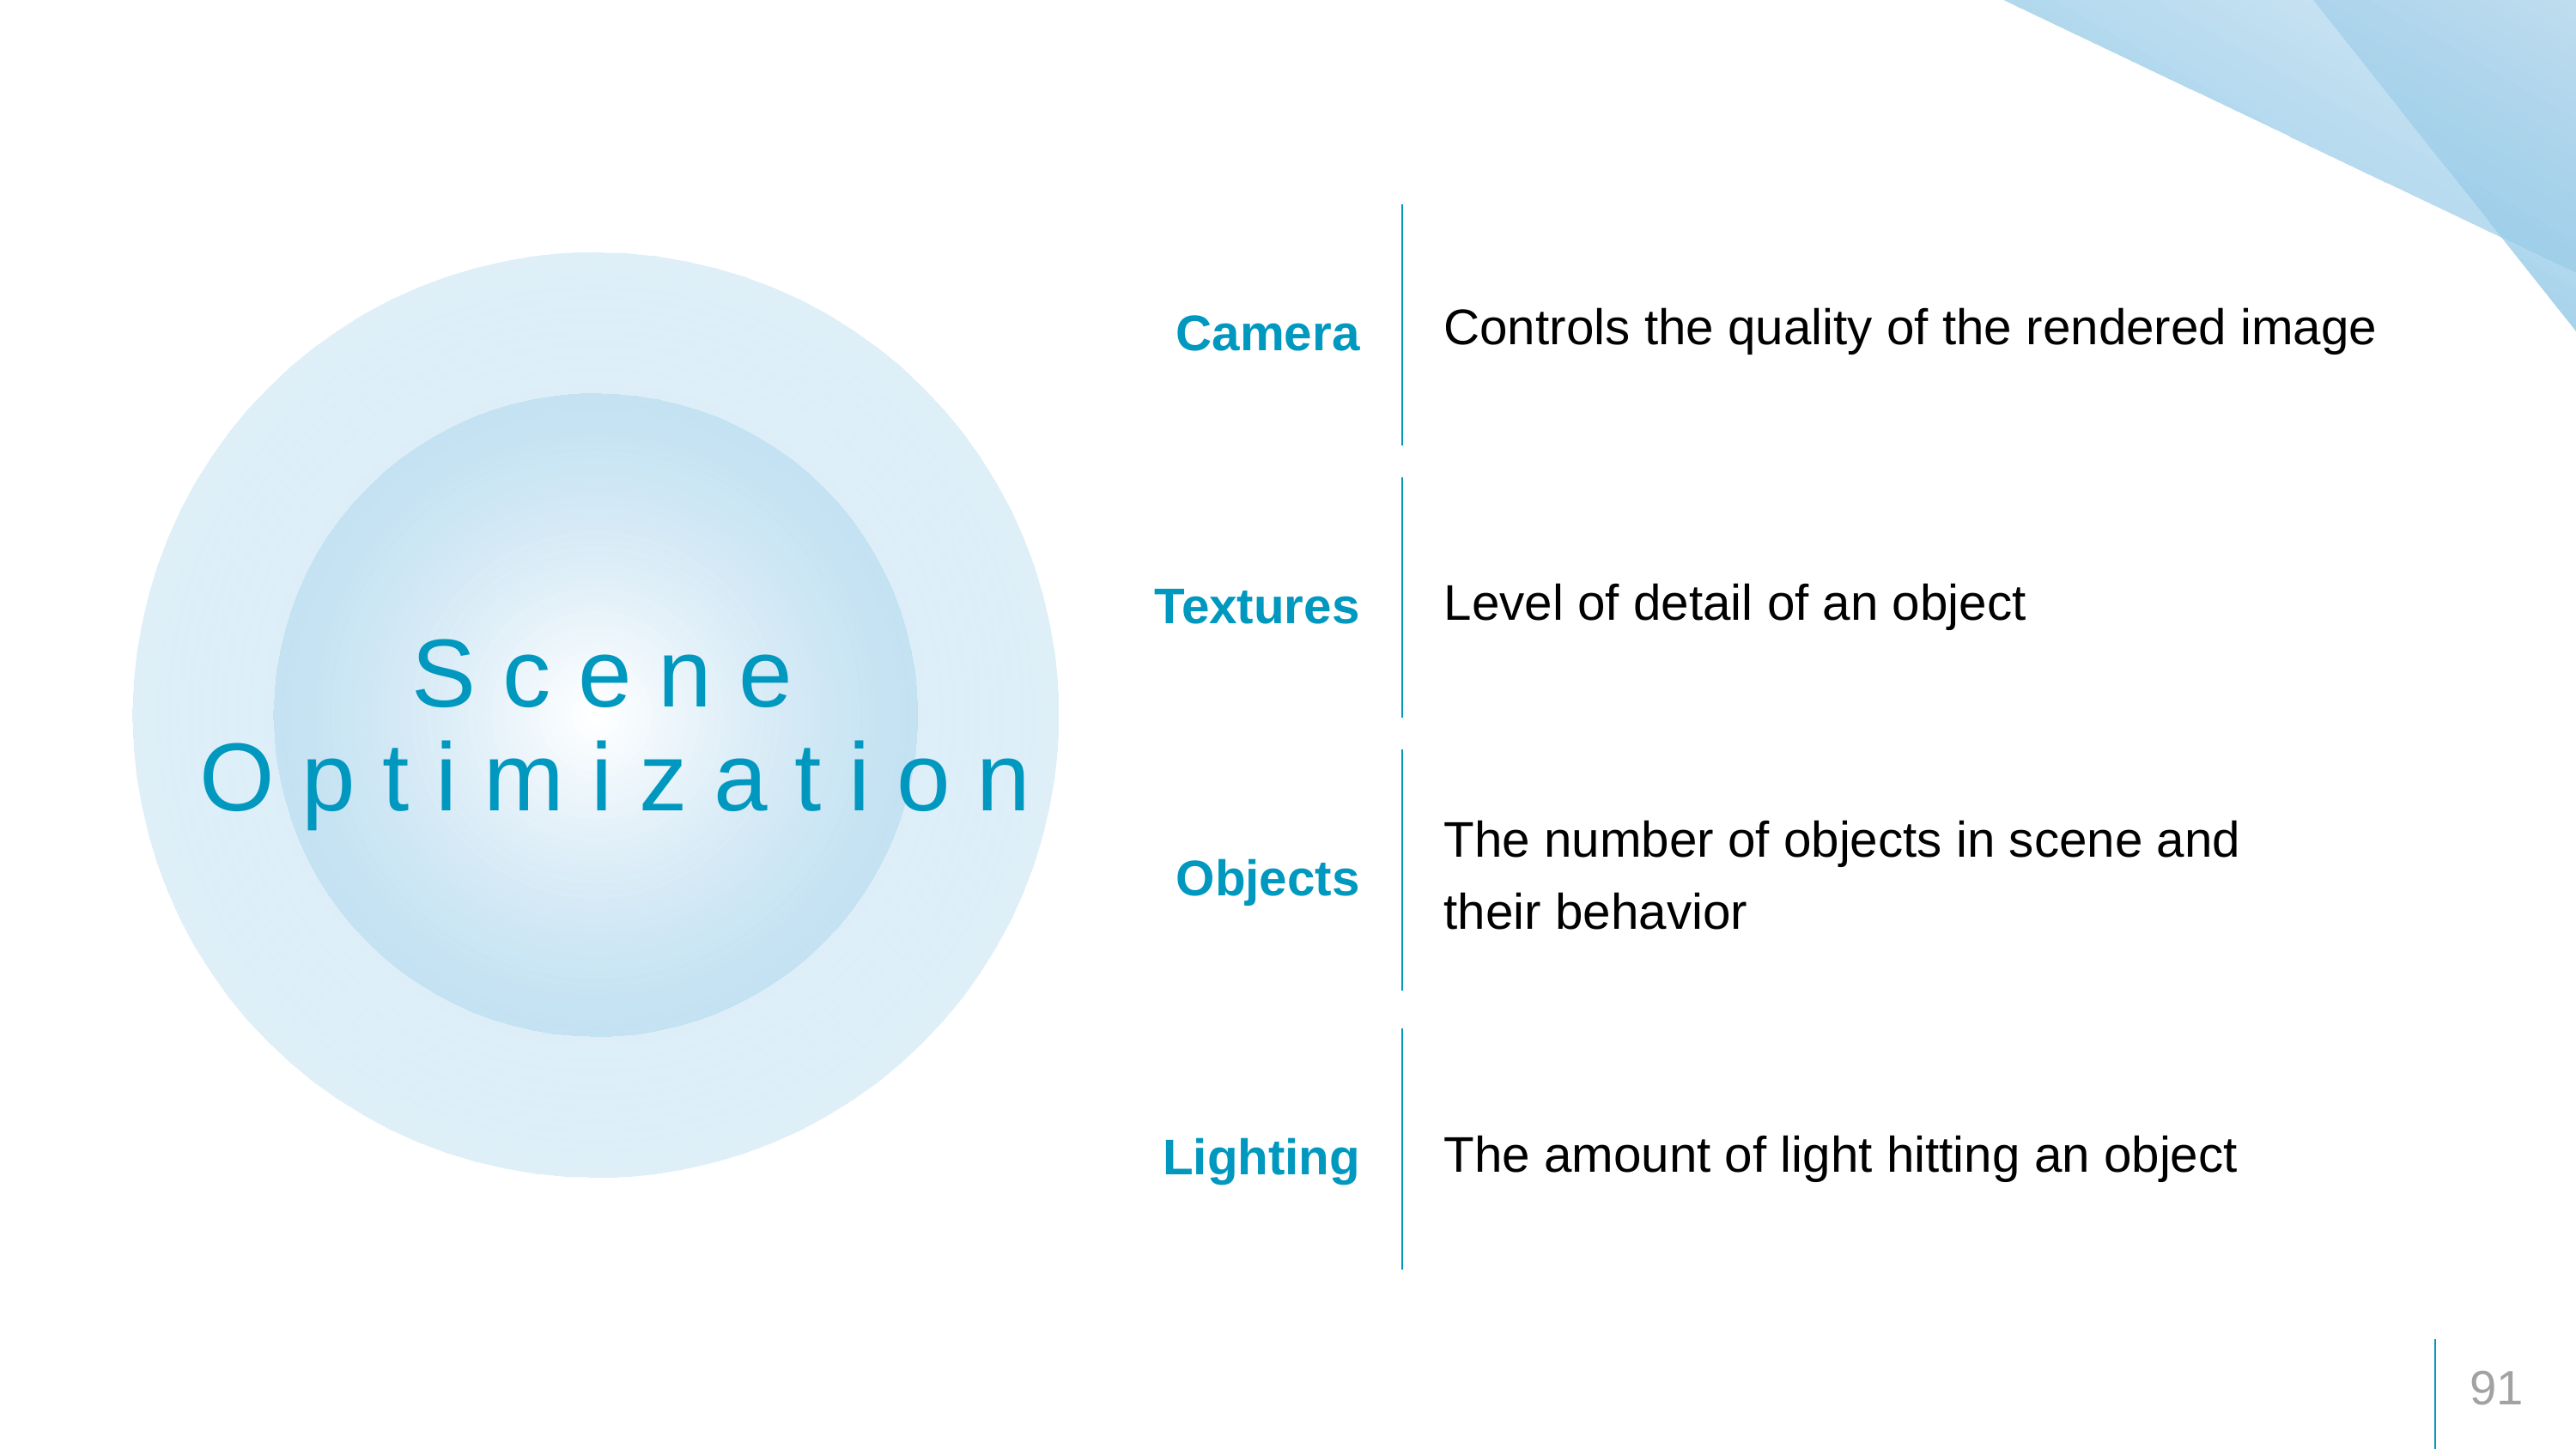

Controls the quality of the rendered image
Camera
Level of detail of an object
Textures
Scene Optimization
The number of objects in scene and their behavior
Objects
The amount of light hitting an object
Lighting
91